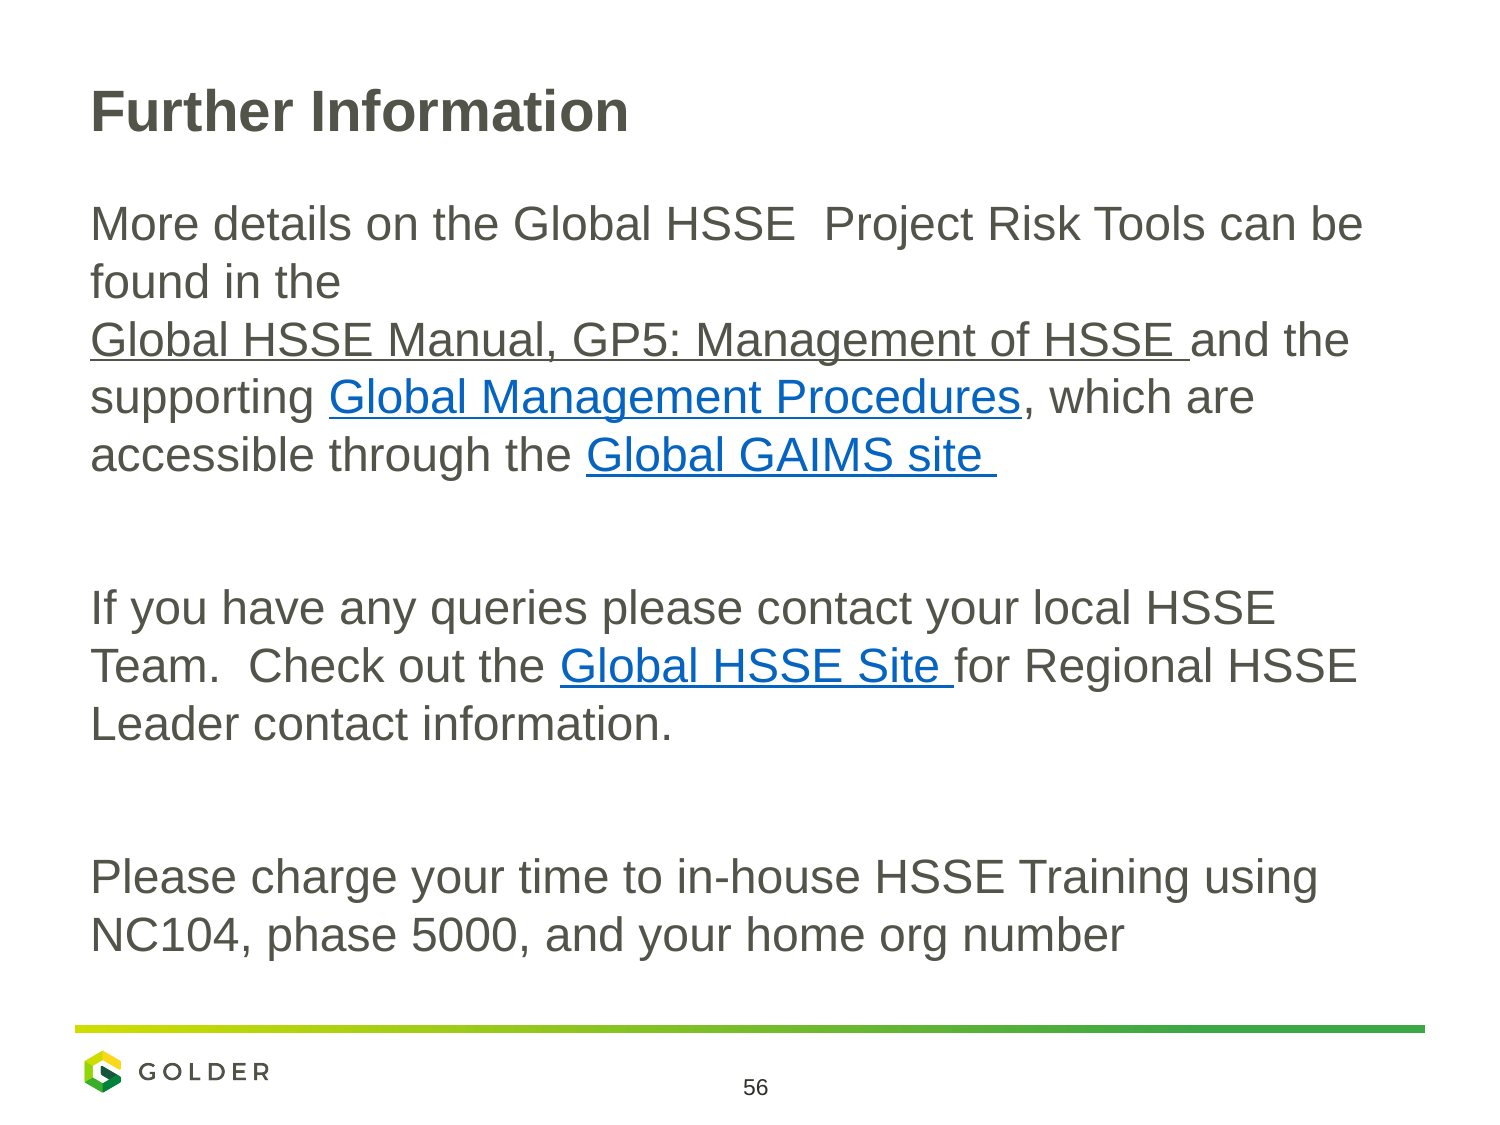

# Further Information
More details on the Global HSSE  Project Risk Tools can be found in the Global HSSE Manual, GP5: Management of HSSE and the supporting Global Management Procedures, which are accessible through the Global GAIMS site

If you have any queries please contact your local HSSE Team.  Check out the Global HSSE Site for Regional HSSE Leader contact information.

Please charge your time to in-house HSSE Training using NC104, phase 5000, and your home org number

56